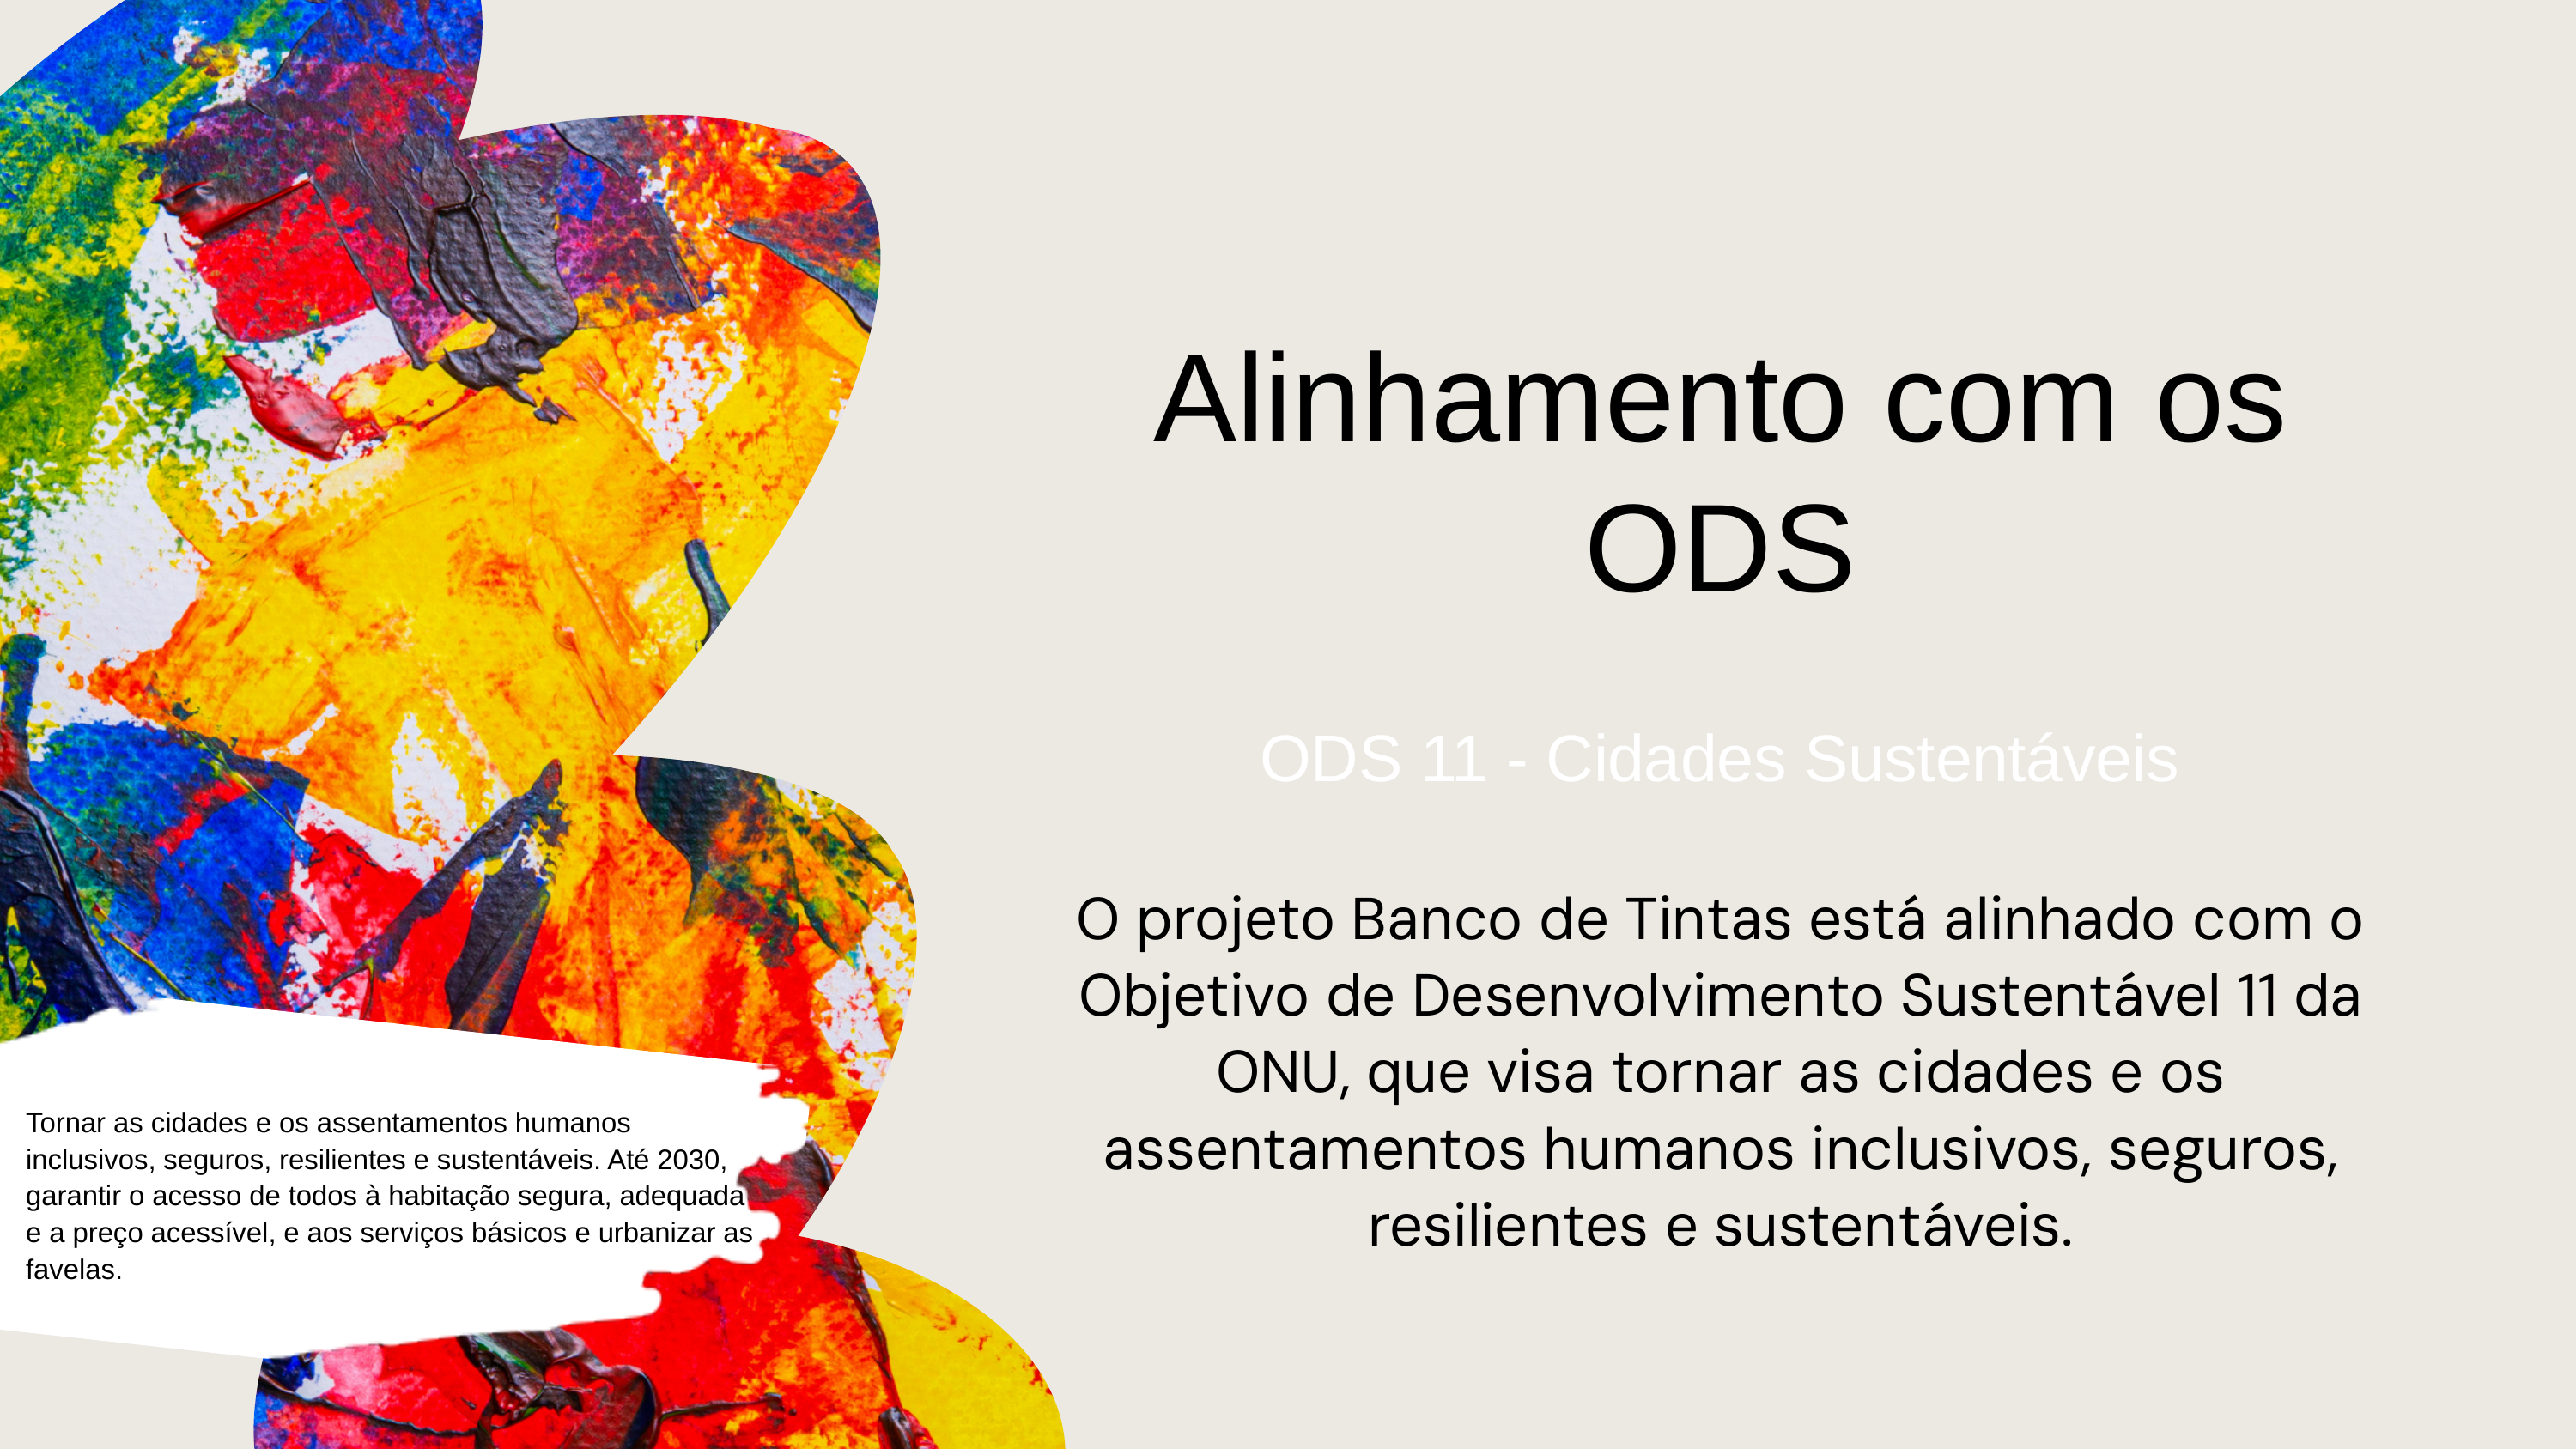

Alinhamento com os ODS
ODS 11 - Cidades Sustentáveis
O projeto Banco de Tintas está alinhado com o Objetivo de Desenvolvimento Sustentável 11 da ONU, que visa tornar as cidades e os assentamentos humanos inclusivos, seguros, resilientes e sustentáveis.

Tornar as cidades e os assentamentos humanos inclusivos, seguros, resilientes e sustentáveis. Até 2030, garantir o acesso de todos à habitação segura, adequada e a preço acessível, e aos serviços básicos e urbanizar as favelas.